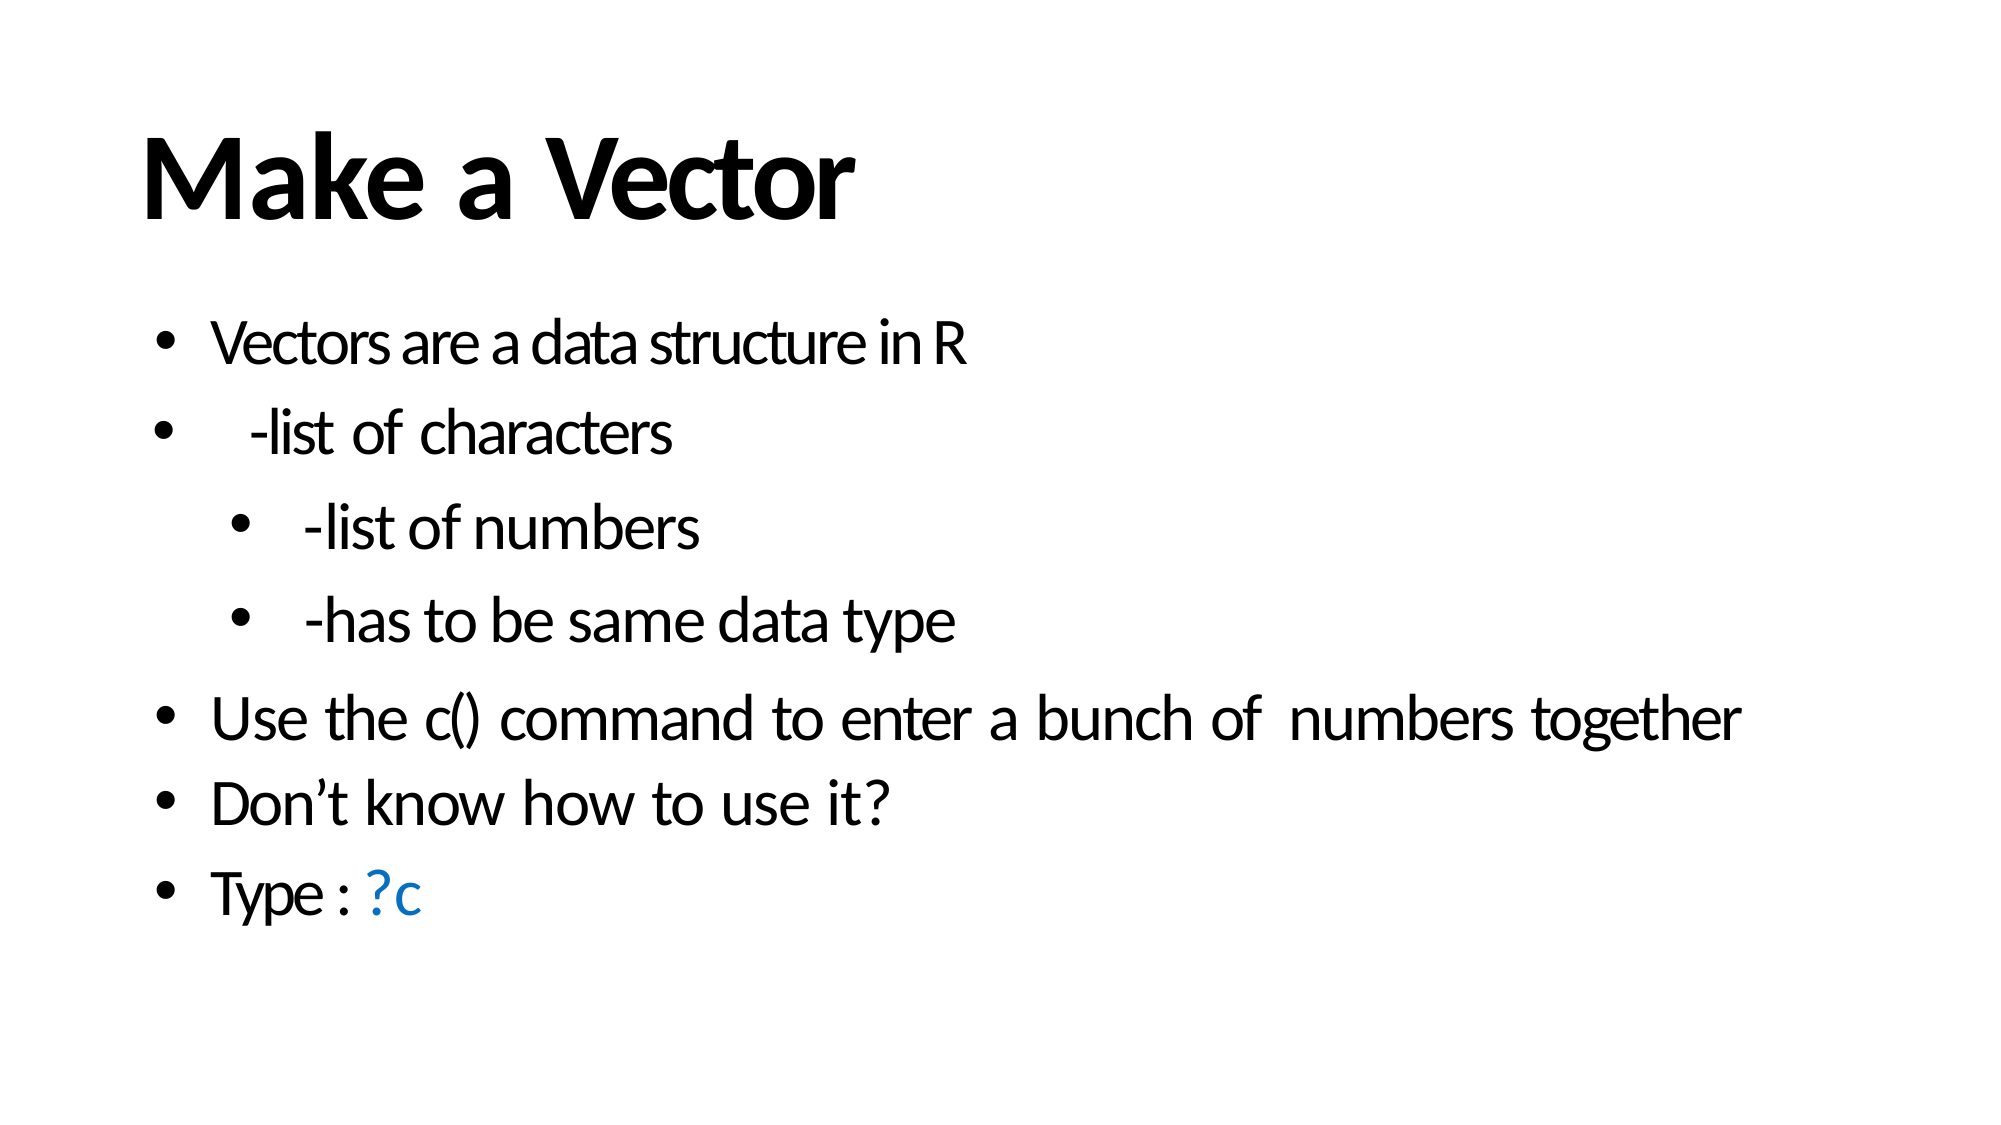

# Make a Vector
Vectors are a data structure in R
      -list of characters
  -list of numbers
  -has to be same data type
Use the c() command to enter a bunch of  numbers together
Don’t know how to use it?
Type : ?c